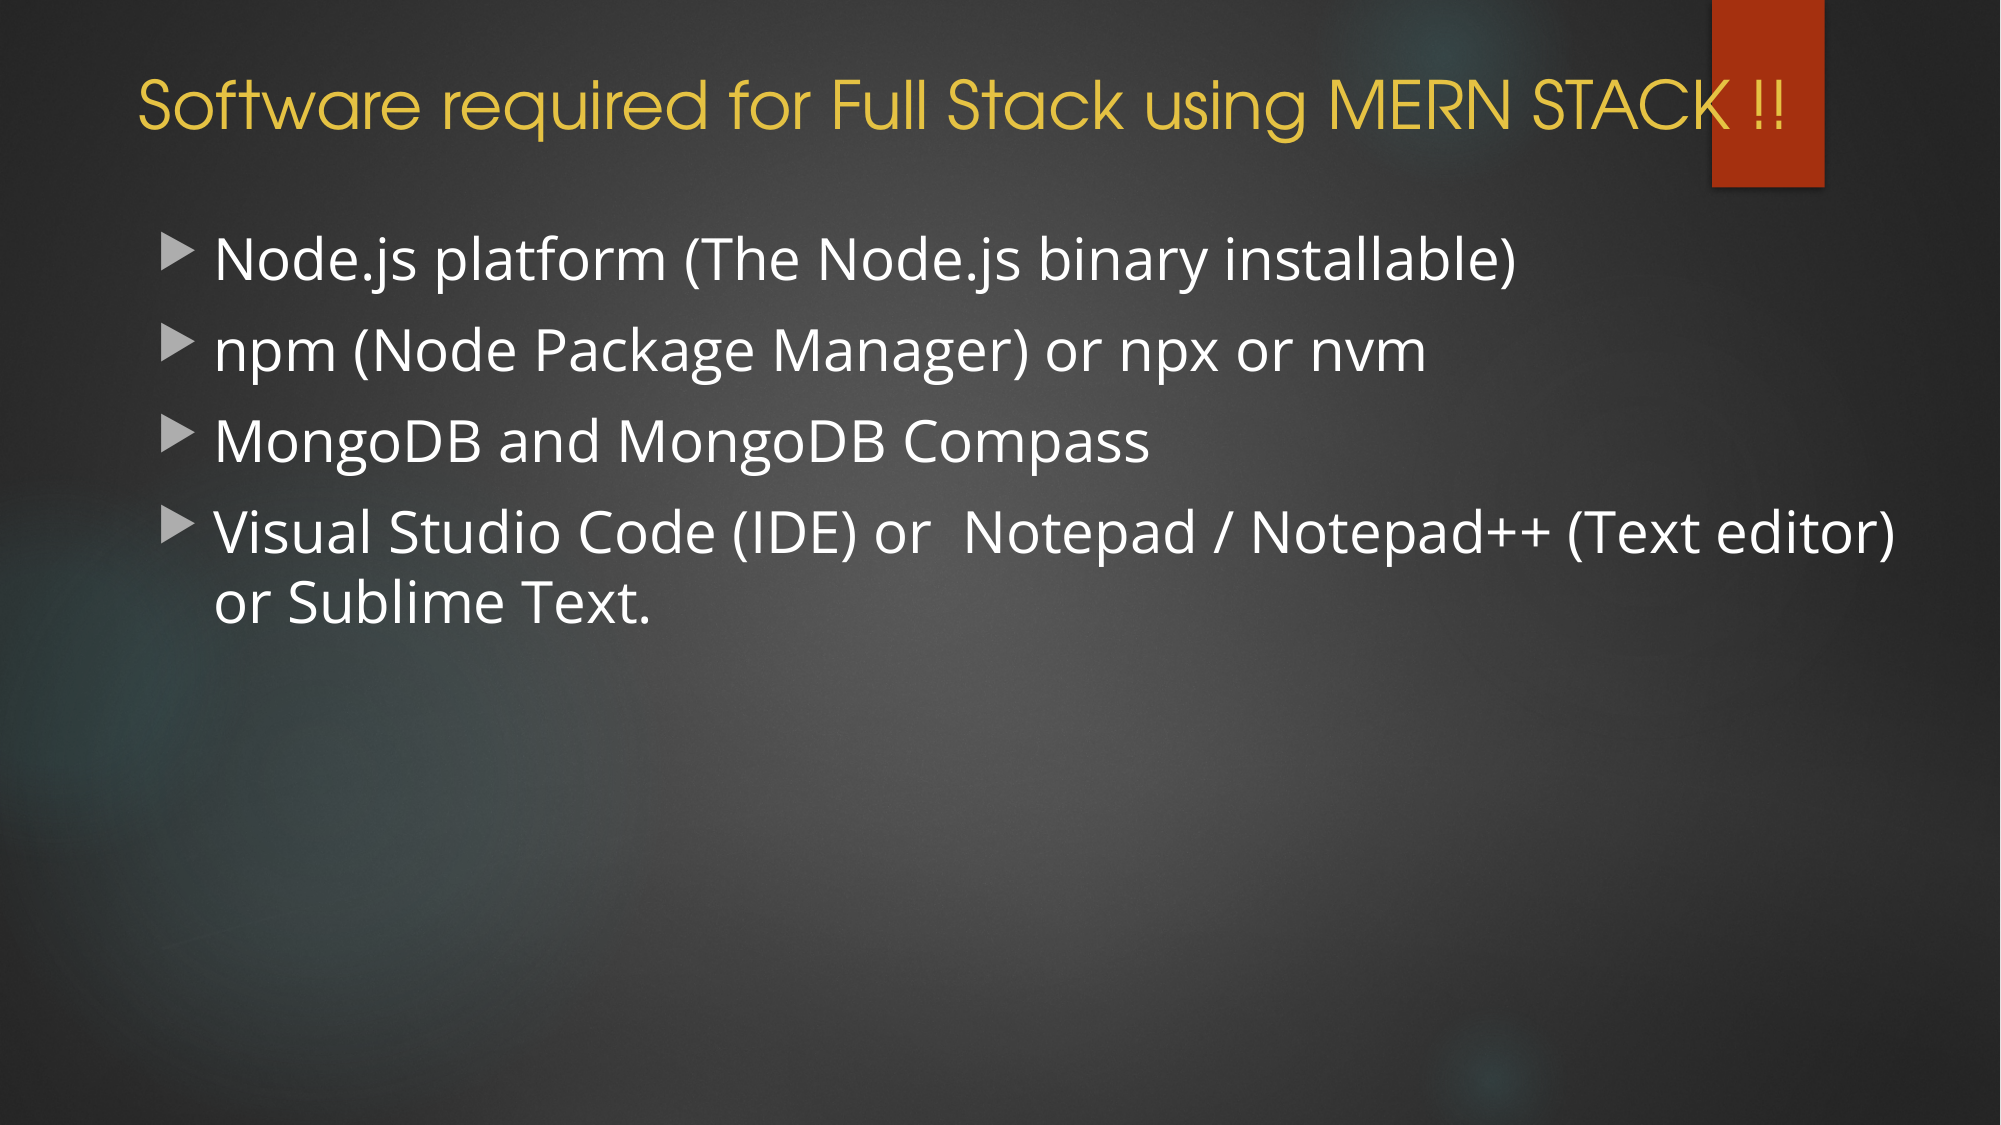

# Software required for Full Stack using MERN STACK !!
Node.js platform (The Node.js binary installable)
npm (Node Package Manager) or npx or nvm
MongoDB and MongoDB Compass
Visual Studio Code (IDE) or  Notepad / Notepad++ (Text editor)  or Sublime Text.